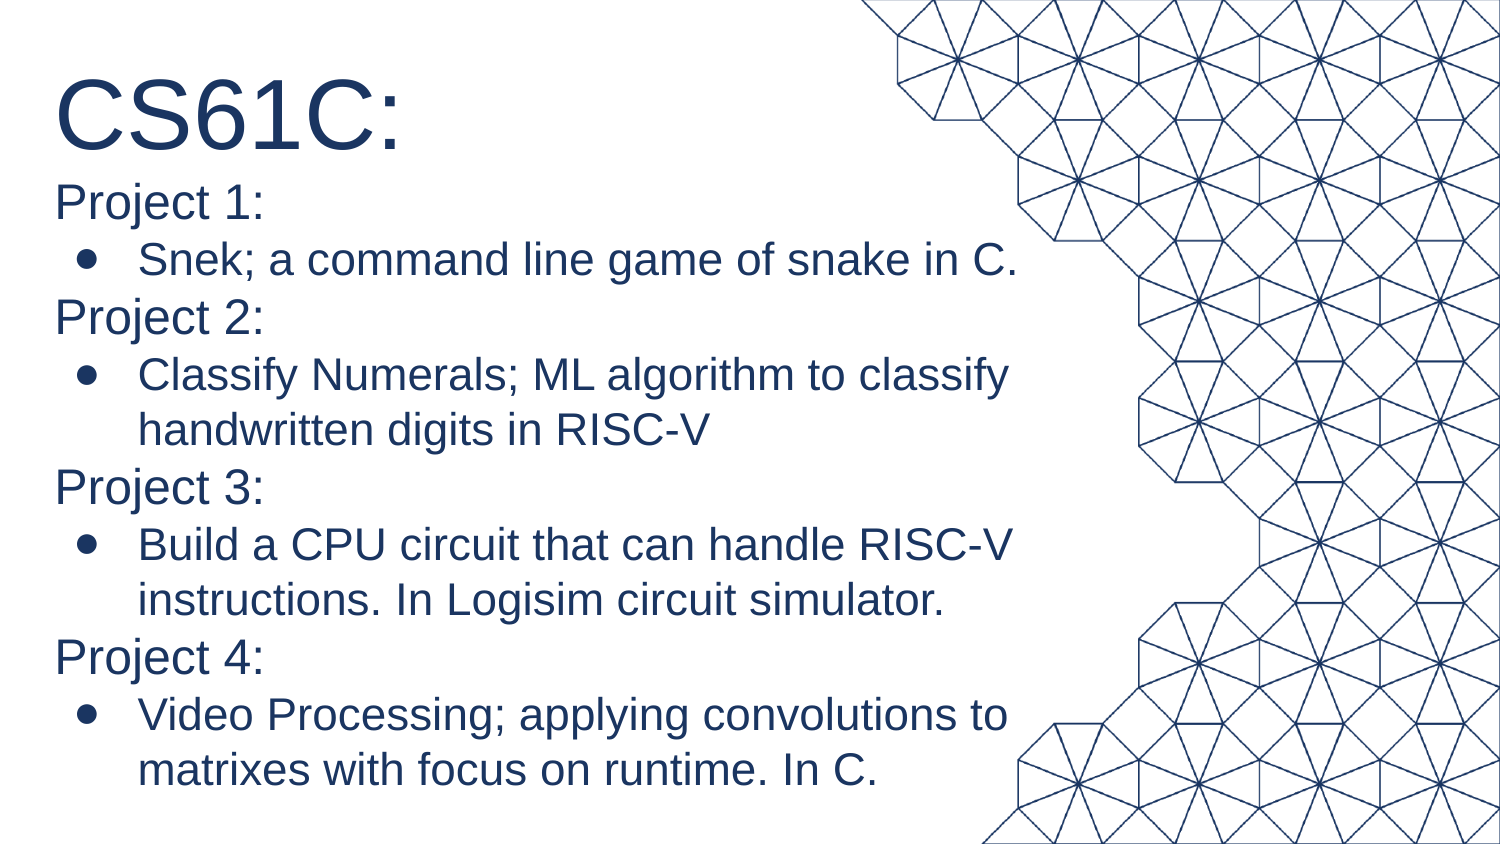

# CS61C:
Project 1:
Snek; a command line game of snake in C.
Project 2:
Classify Numerals; ML algorithm to classify handwritten digits in RISC-V
Project 3:
Build a CPU circuit that can handle RISC-V instructions. In Logisim circuit simulator.
Project 4:
Video Processing; applying convolutions to matrixes with focus on runtime. In C.